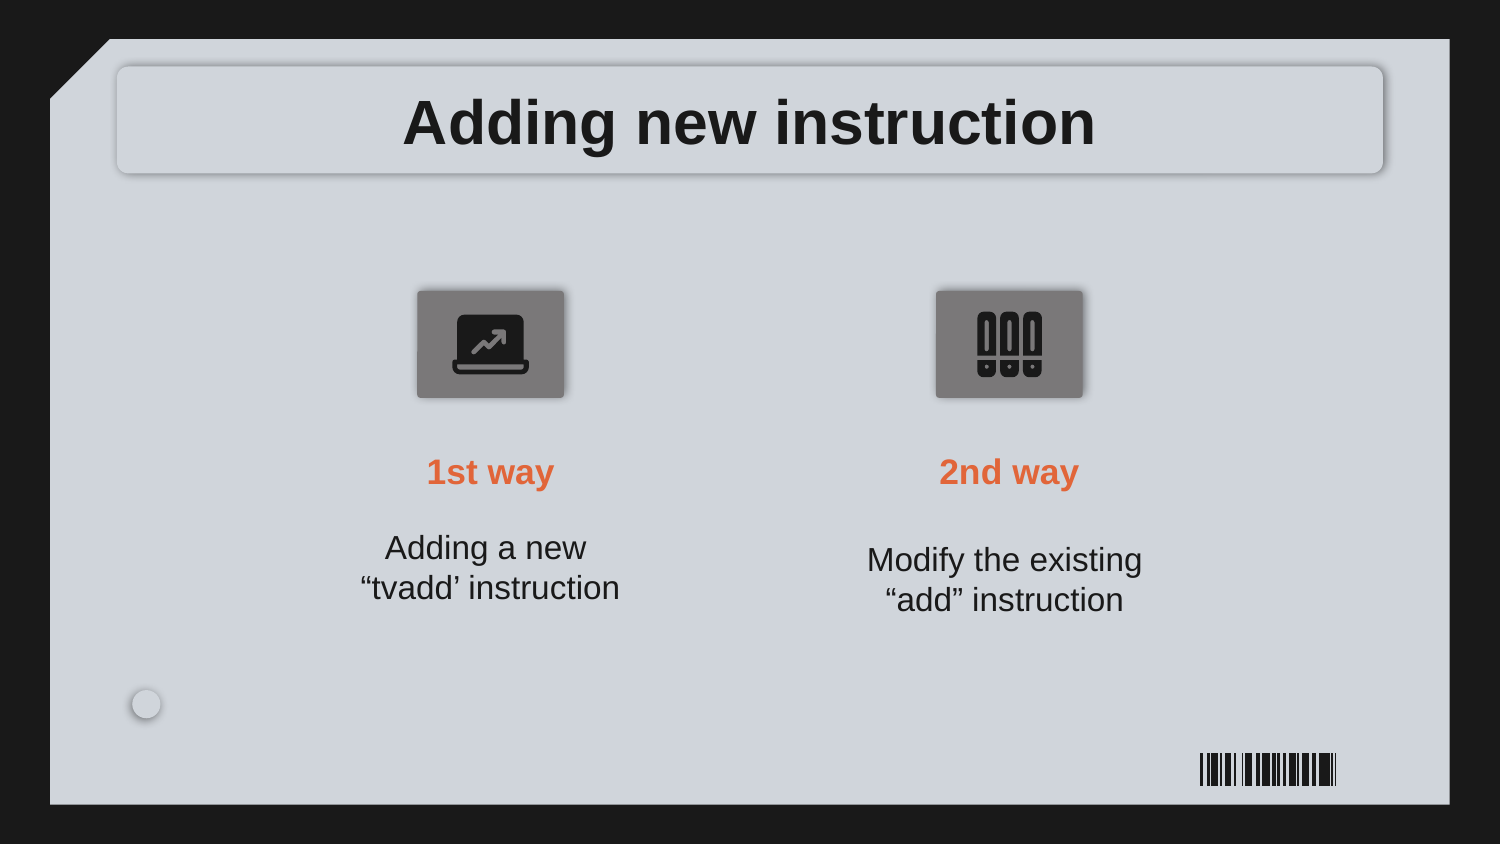

# Adding new instruction

2nd way
1st way
Adding a new
“tvadd’ instruction
Modify the existing
“add” instruction